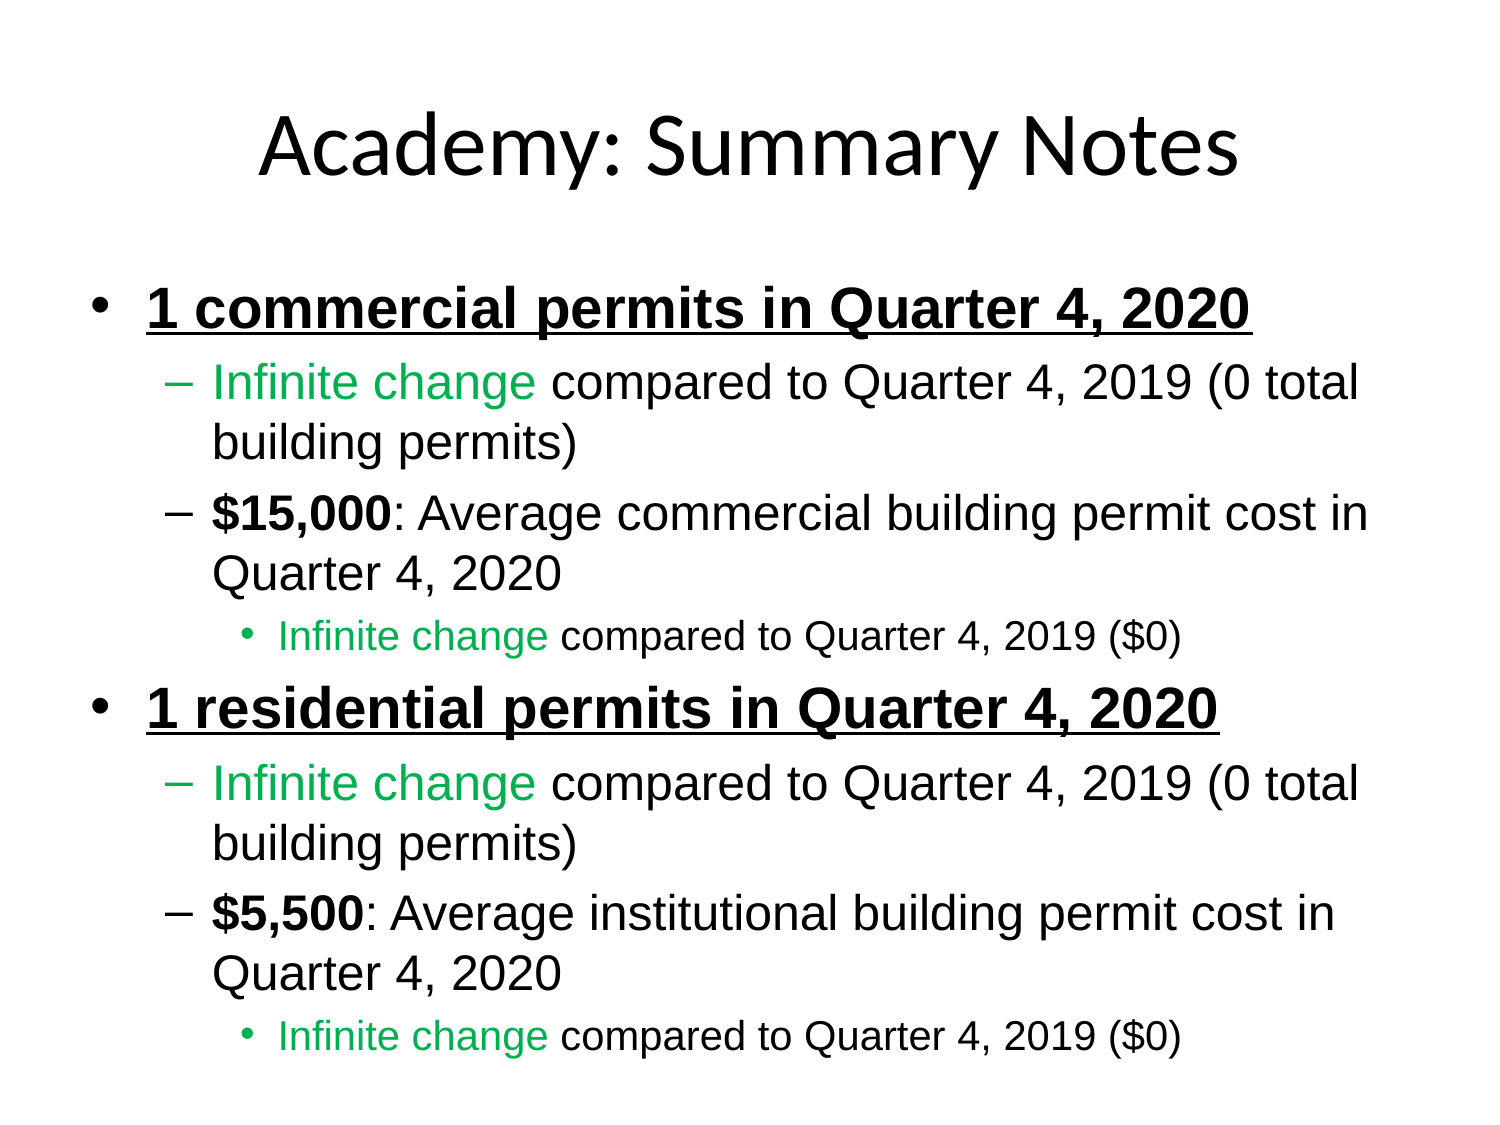

# Academy: Summary Notes
1 commercial permits in Quarter 4, 2020
Infinite change compared to Quarter 4, 2019 (0 total building permits)
$15,000: Average commercial building permit cost in Quarter 4, 2020
Infinite change compared to Quarter 4, 2019 ($0)
1 residential permits in Quarter 4, 2020
Infinite change compared to Quarter 4, 2019 (0 total building permits)
$5,500: Average institutional building permit cost in Quarter 4, 2020
Infinite change compared to Quarter 4, 2019 ($0)